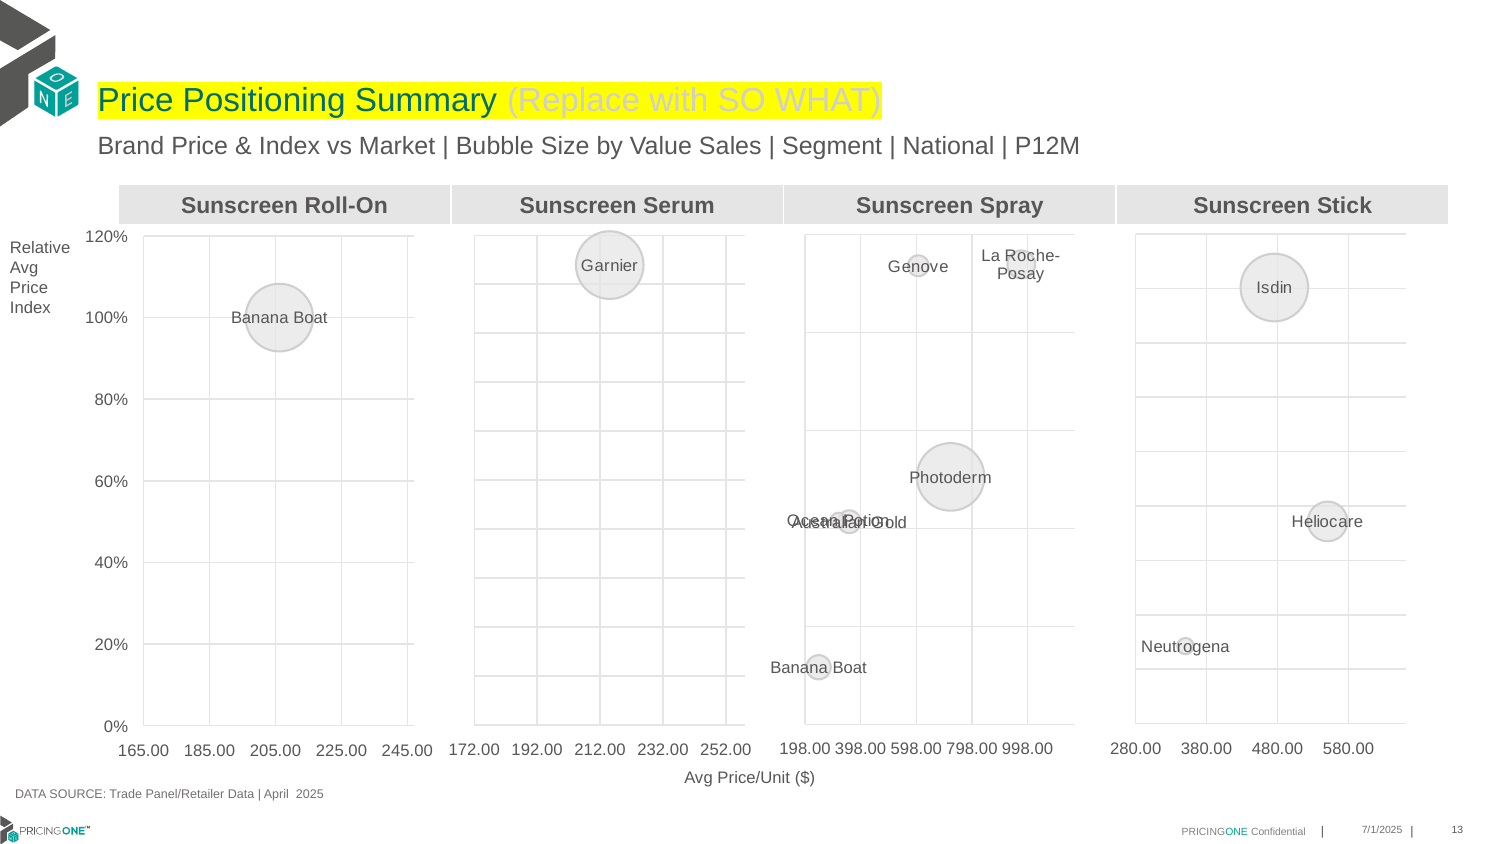

# Price Positioning Summary (Replace with SO WHAT)
Brand Price & Index vs Market | Bubble Size by Value Sales | Segment | National | P12M
| Sunscreen Roll-On | Sunscreen Serum | Sunscreen Spray | Sunscreen Stick |
| --- | --- | --- | --- |

### Chart

| Category | Relative Price Index |
|---|---|

### Chart

| Category | Relative Price Index |
|---|---|

### Chart

| Category | Relative Price Index |
|---|---|

### Chart

| Category | Relative Price Index |
|---|---|
Relative Avg Price Index
Avg Price/Unit ($)
DATA SOURCE: Trade Panel/Retailer Data | April  2025

7/1/2025
13